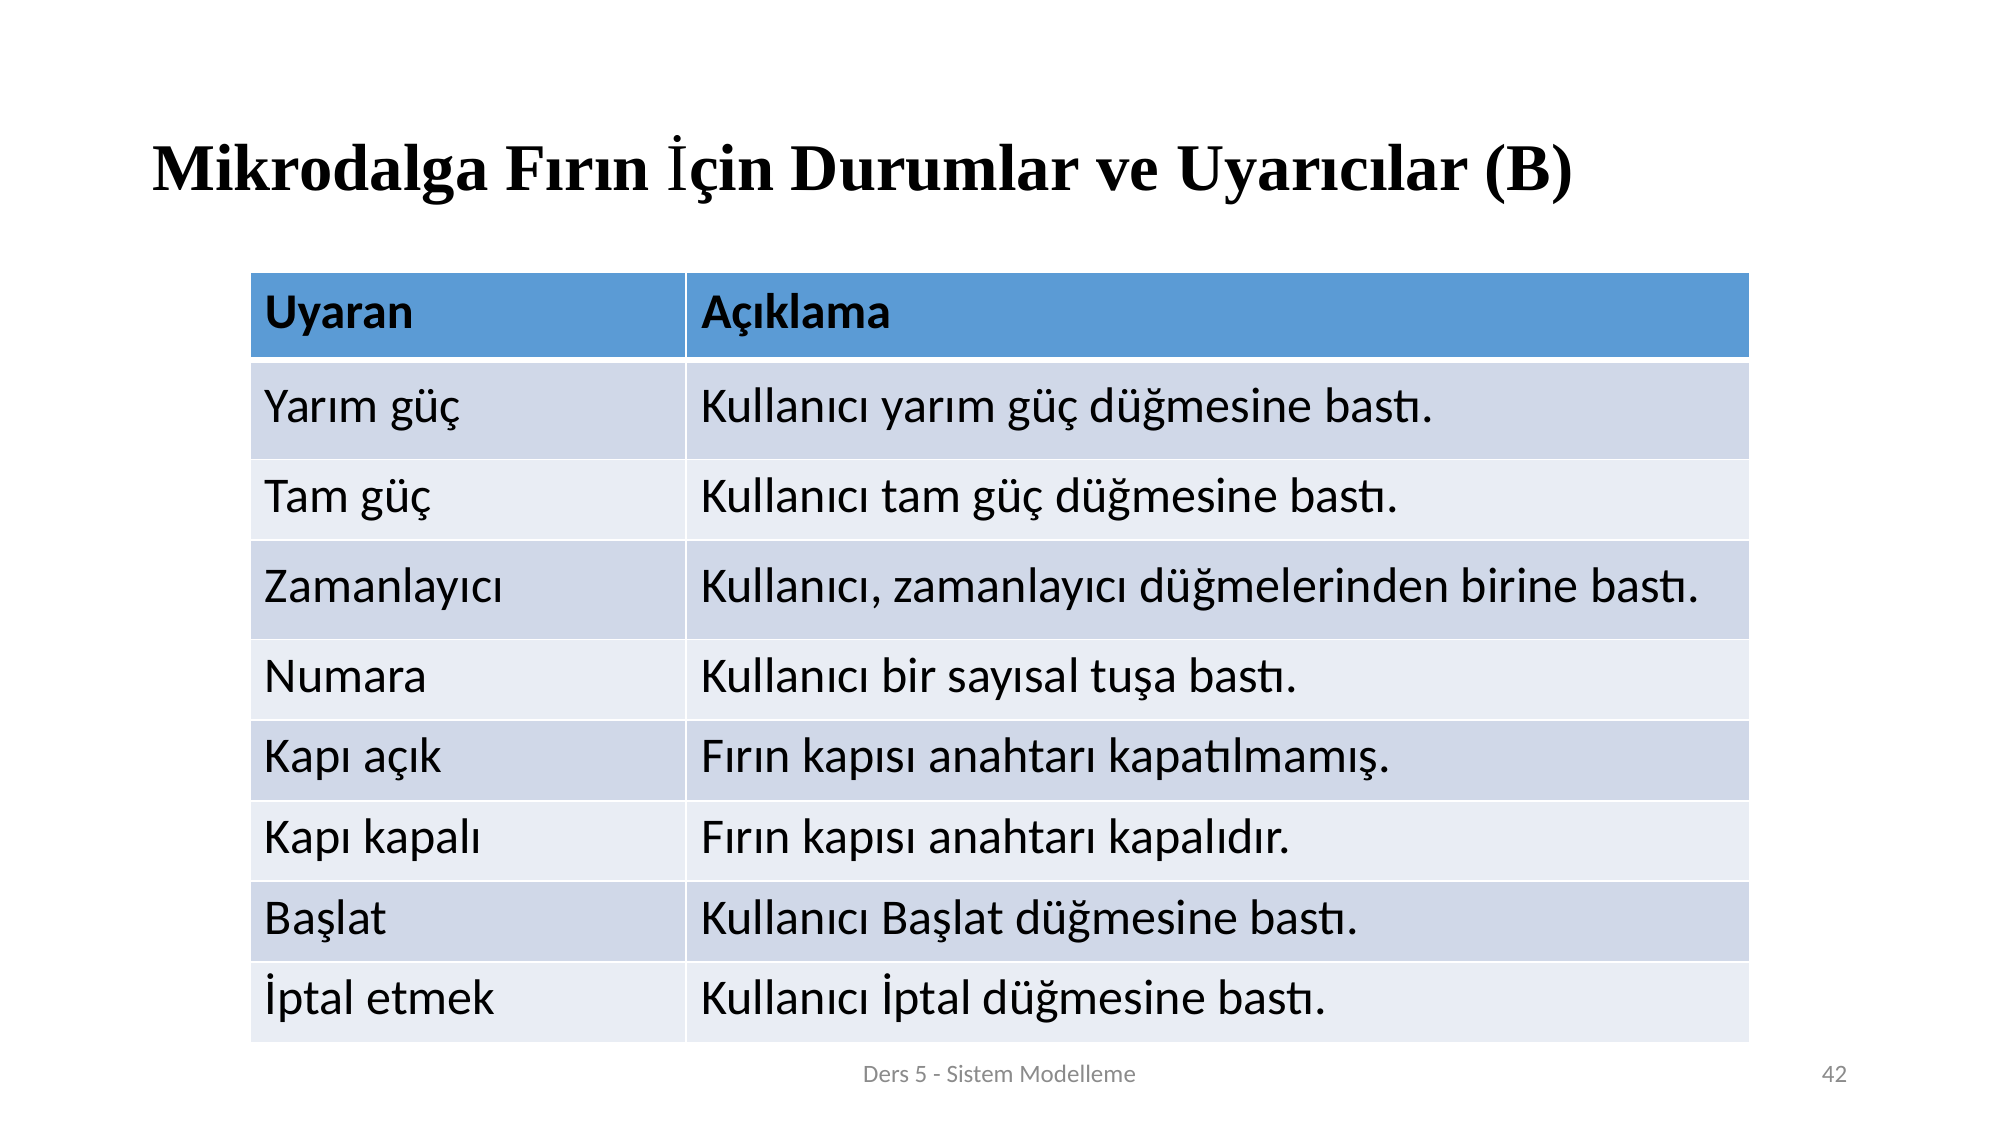

# Mikrodalga Fırın İçin Durumlar ve Uyarıcılar (B)
| Uyaran | Açıklama |
| --- | --- |
| Yarım güç | Kullanıcı yarım güç düğmesine bastı. |
| Tam güç | Kullanıcı tam güç düğmesine bastı. |
| Zamanlayıcı | Kullanıcı, zamanlayıcı düğmelerinden birine bastı. |
| Numara | Kullanıcı bir sayısal tuşa bastı. |
| Kapı açık | Fırın kapısı anahtarı kapatılmamış. |
| Kapı kapalı | Fırın kapısı anahtarı kapalıdır. |
| Başlat | Kullanıcı Başlat düğmesine bastı. |
| İptal etmek | Kullanıcı İptal düğmesine bastı. |
Ders 5 - Sistem Modelleme
42